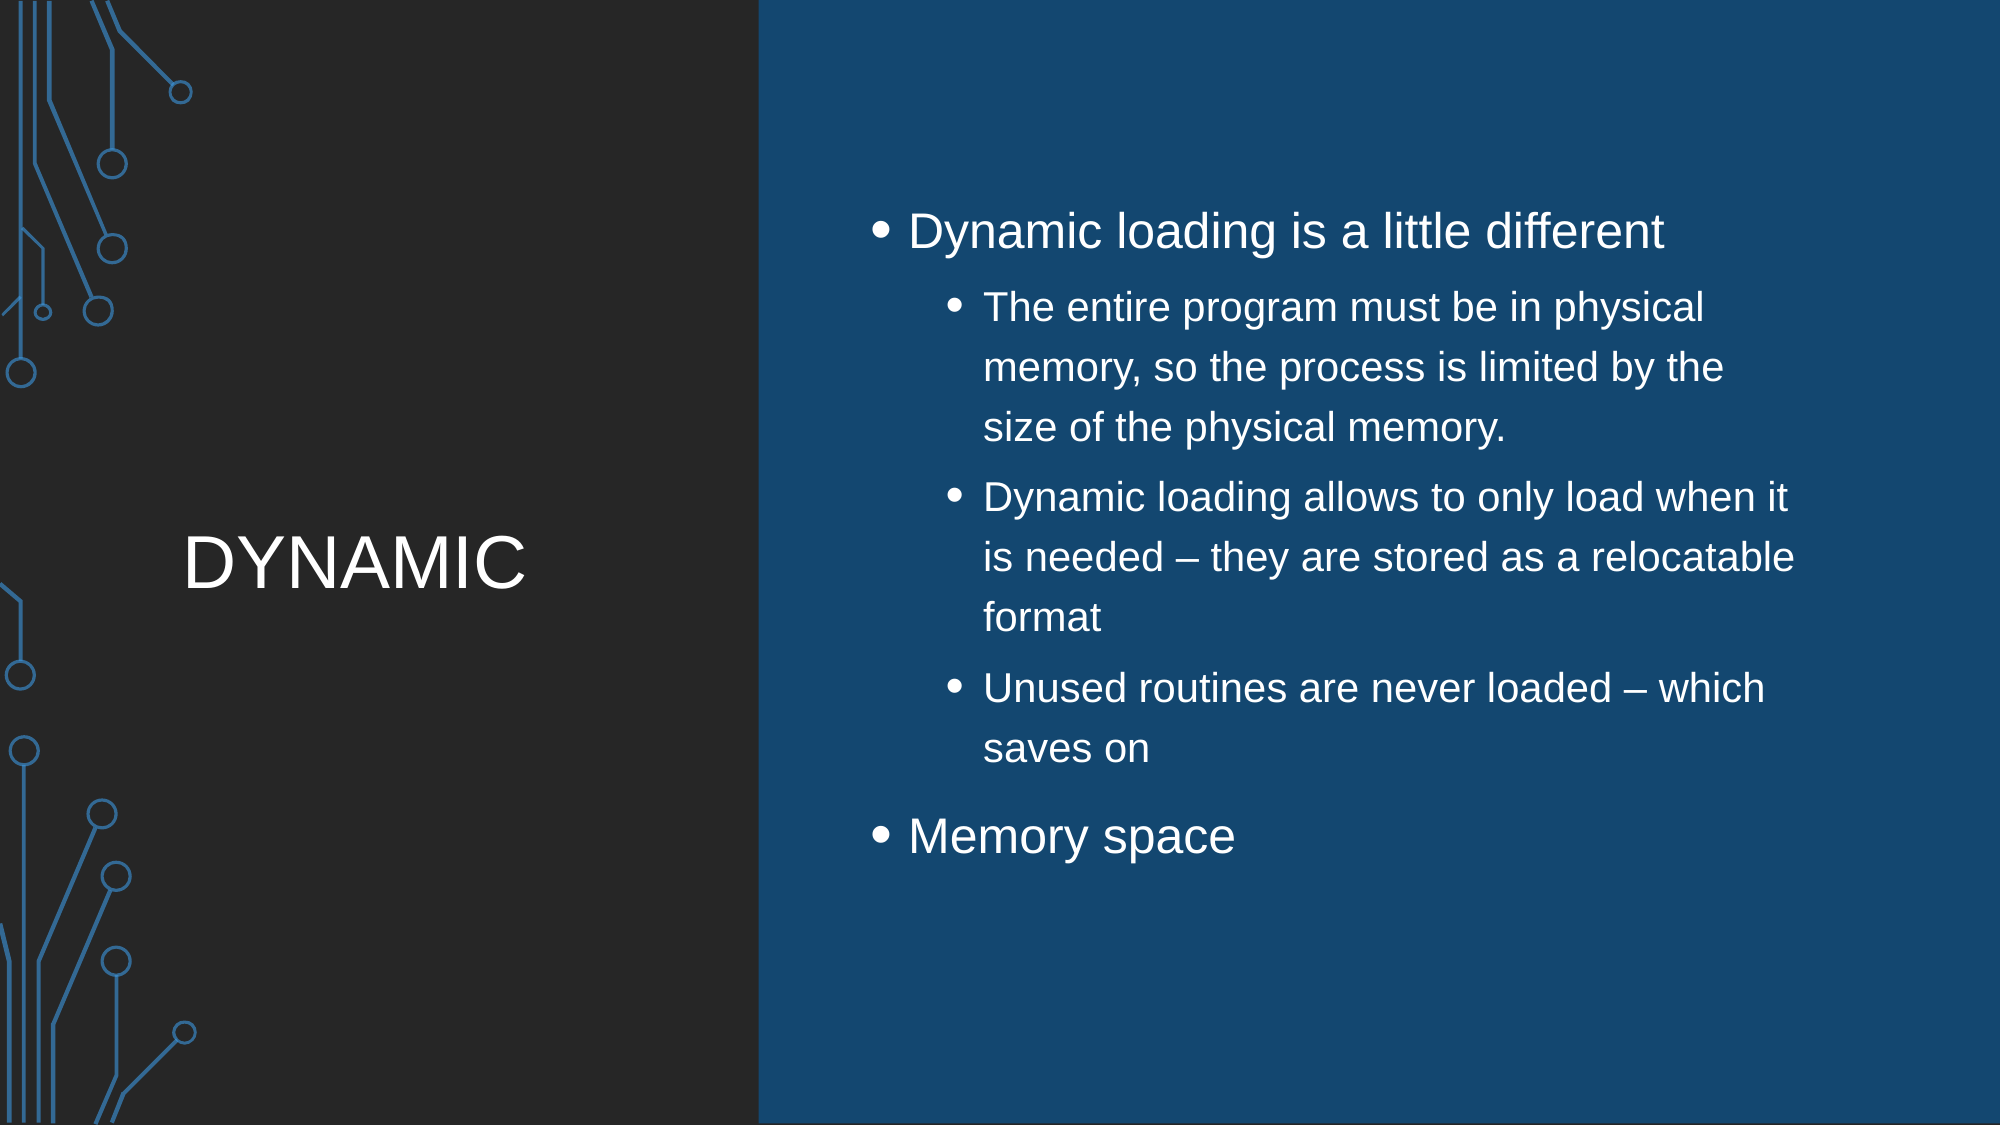

# Dynamic
Dynamic loading is a little different
The entire program must be in physical memory, so the process is limited by the size of the physical memory.
Dynamic loading allows to only load when it is needed – they are stored as a relocatable format
Unused routines are never loaded – which saves on
Memory space